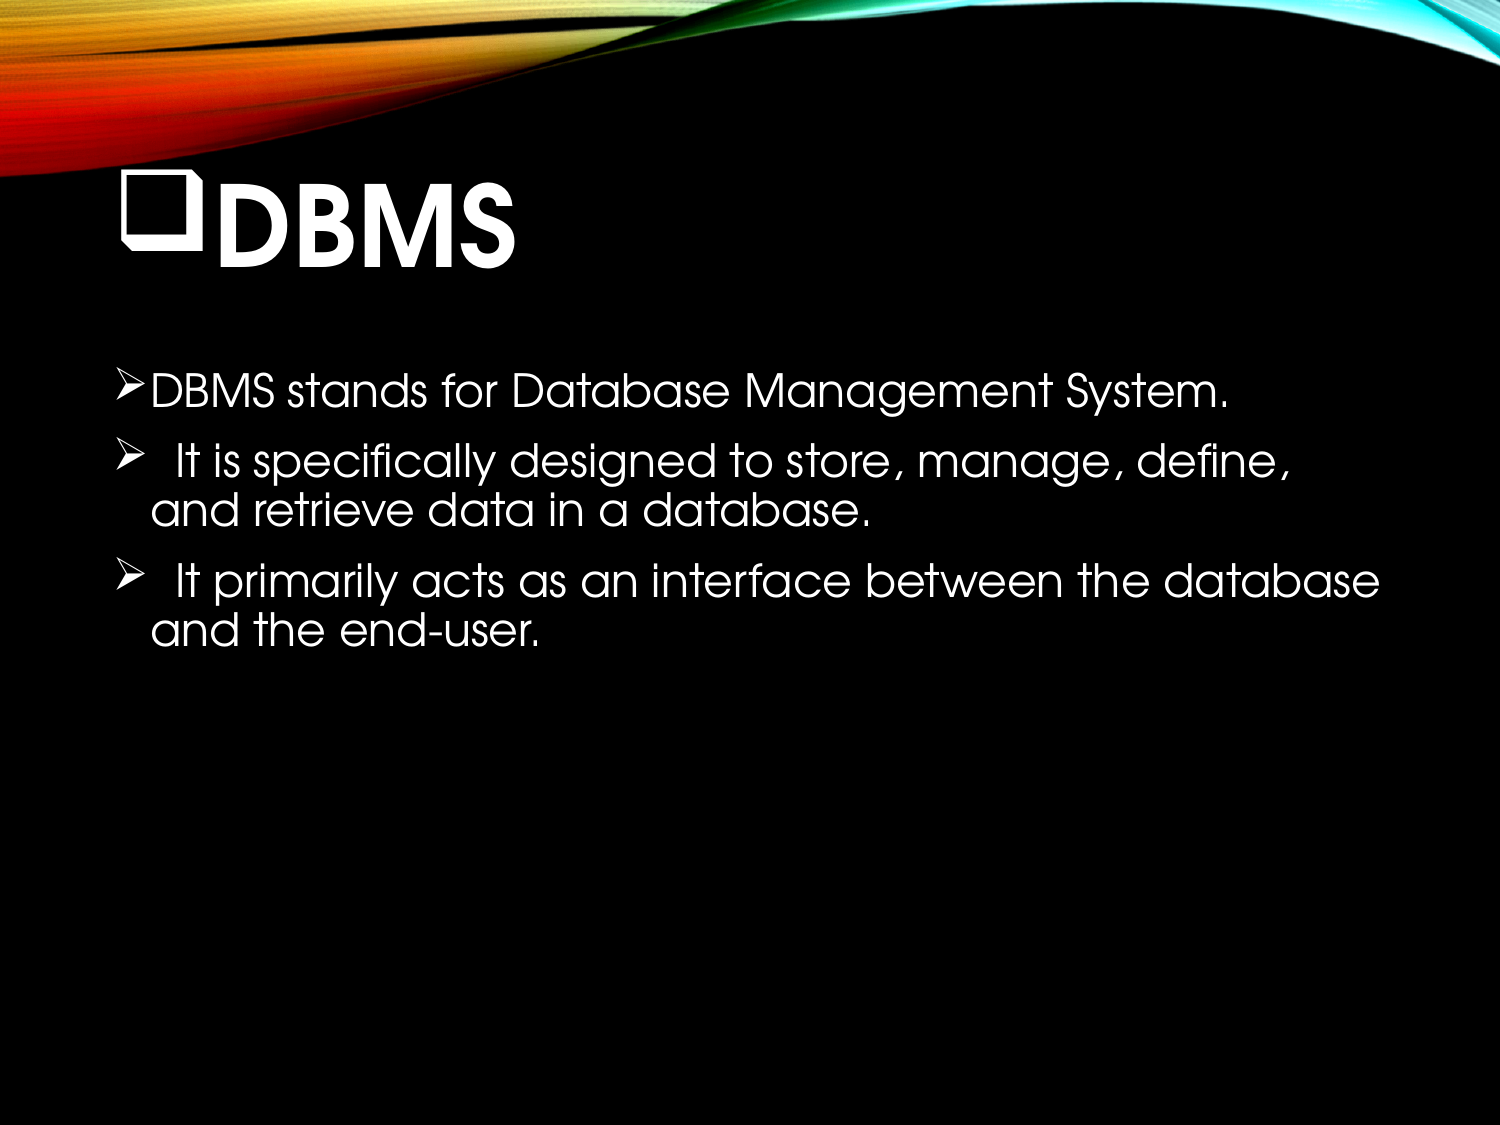

# DBMS
DBMS stands for Database Management System.
  It is specifically designed to store, manage, define, and retrieve data in a database.
  It primarily acts as an interface between the database and the end-user.